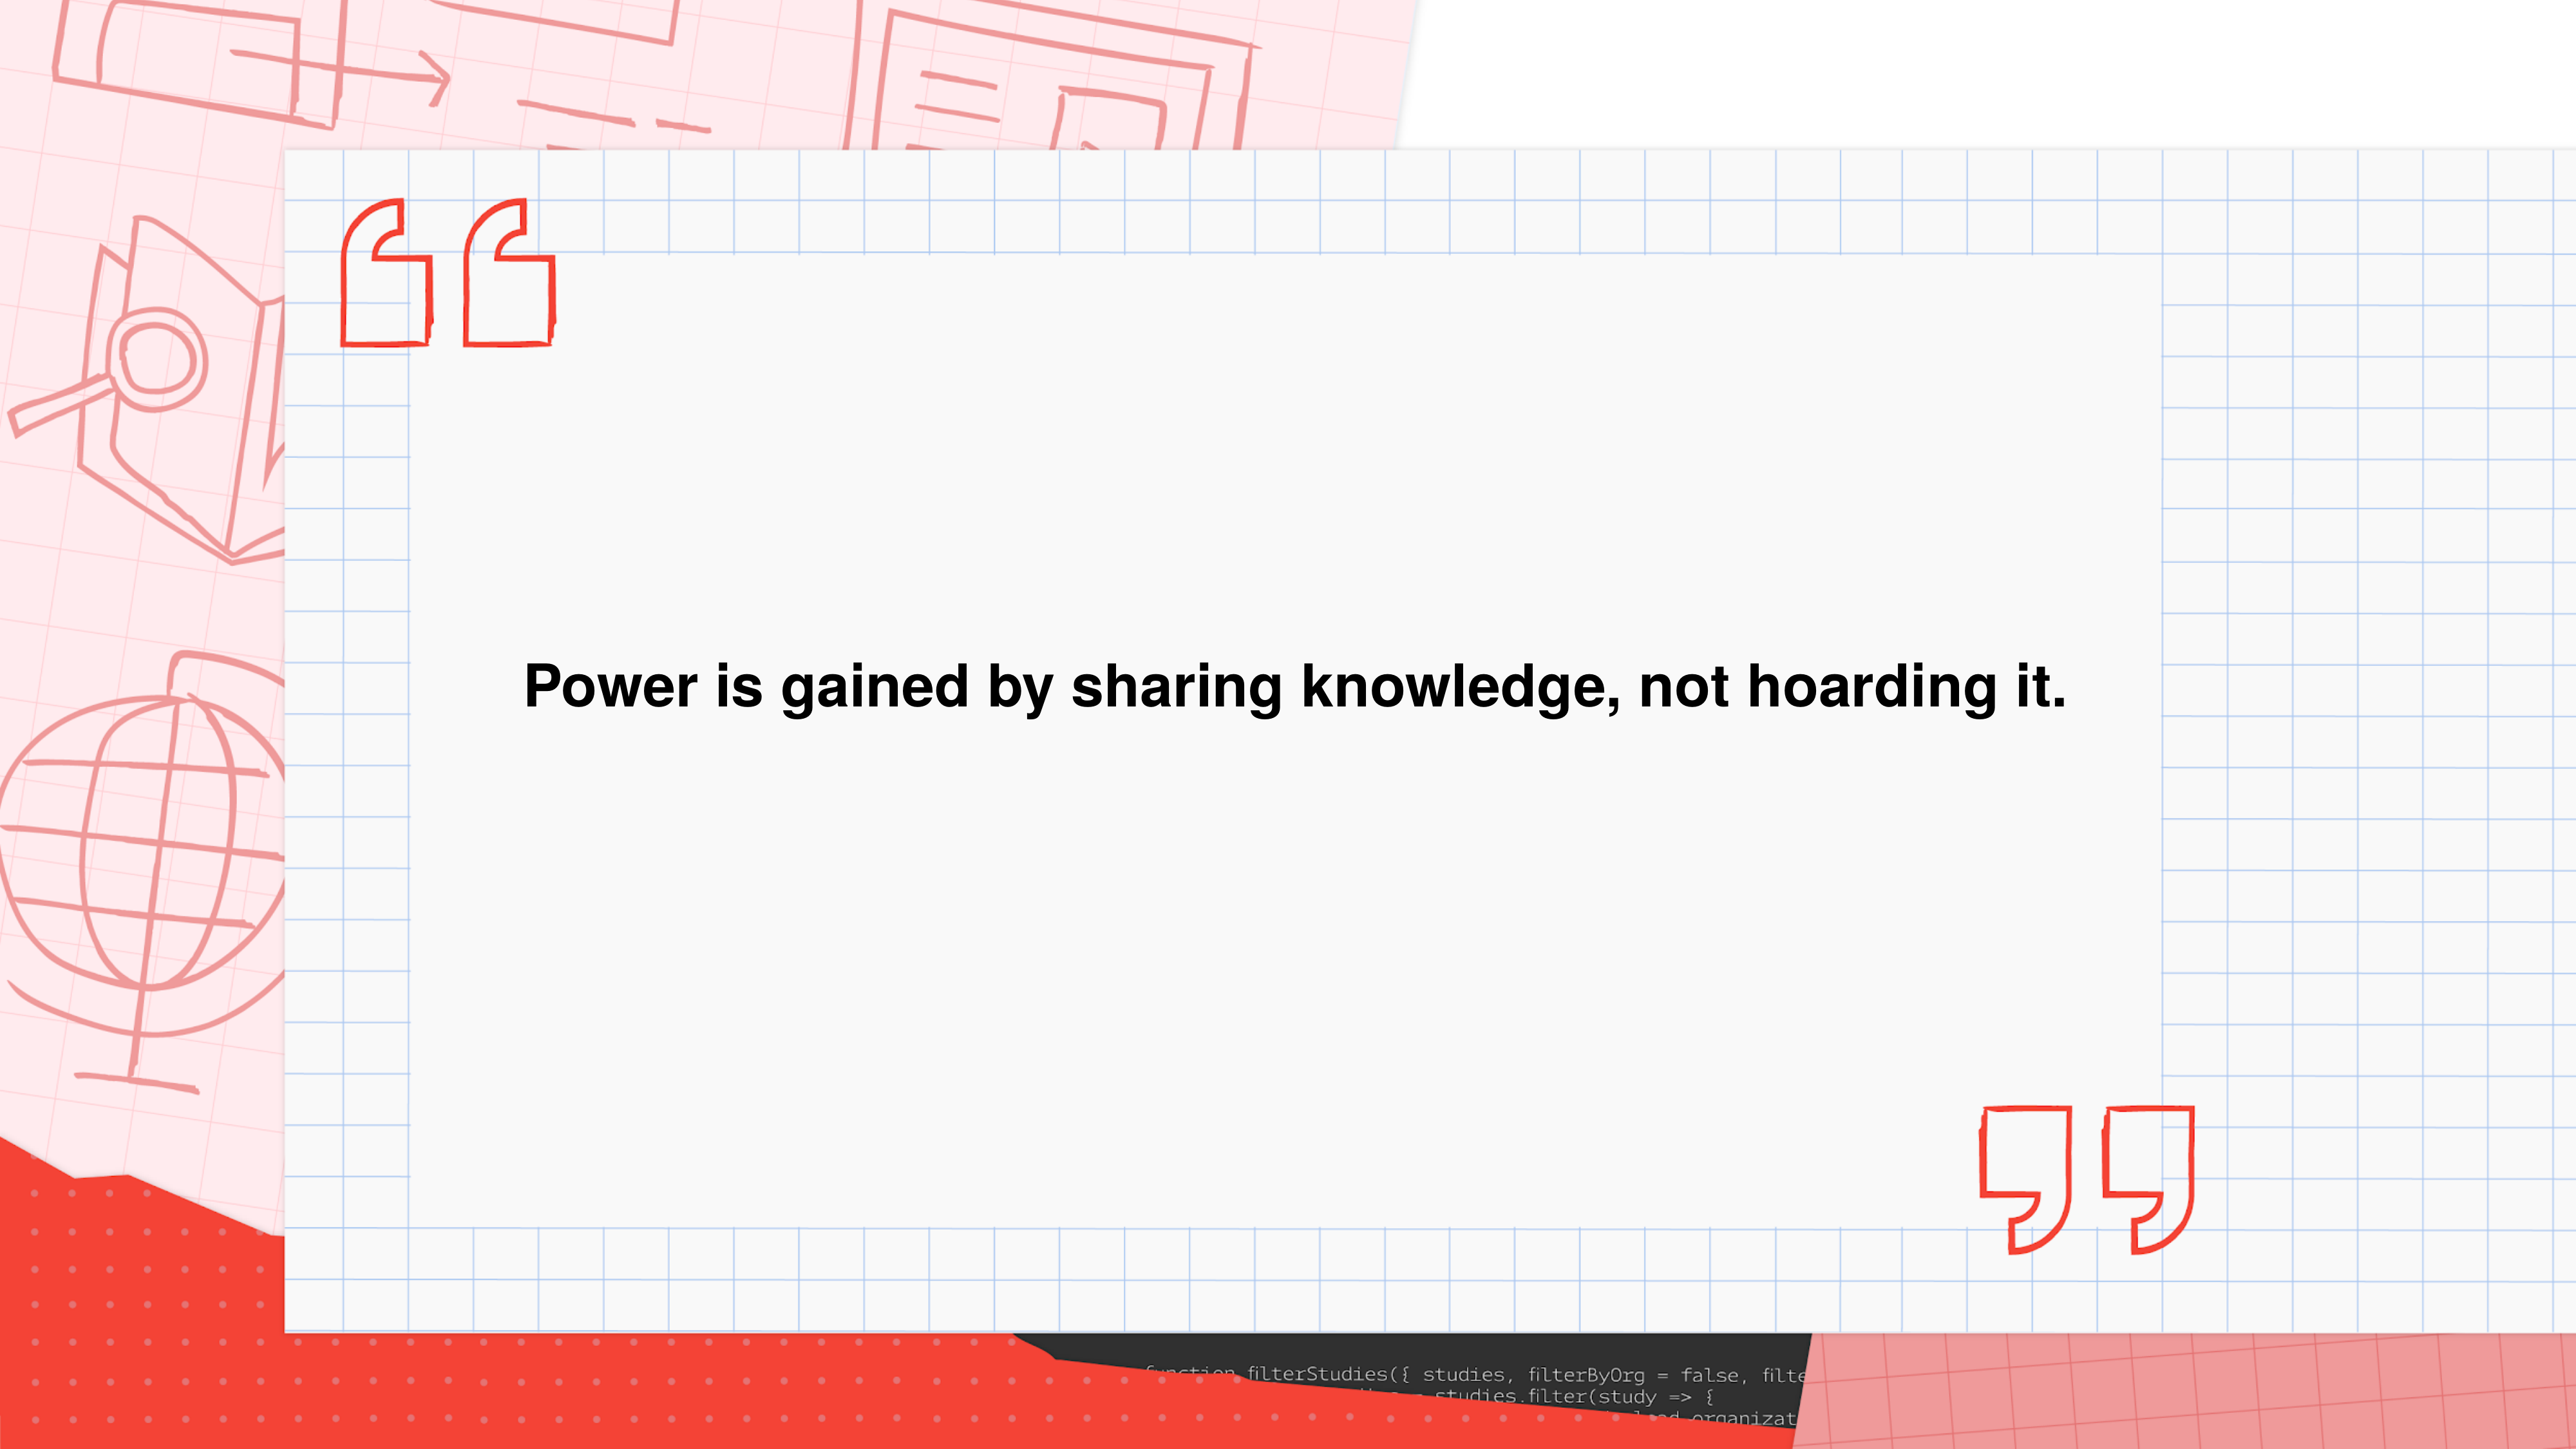

Power is gained by sharing knowledge, not hoarding it.